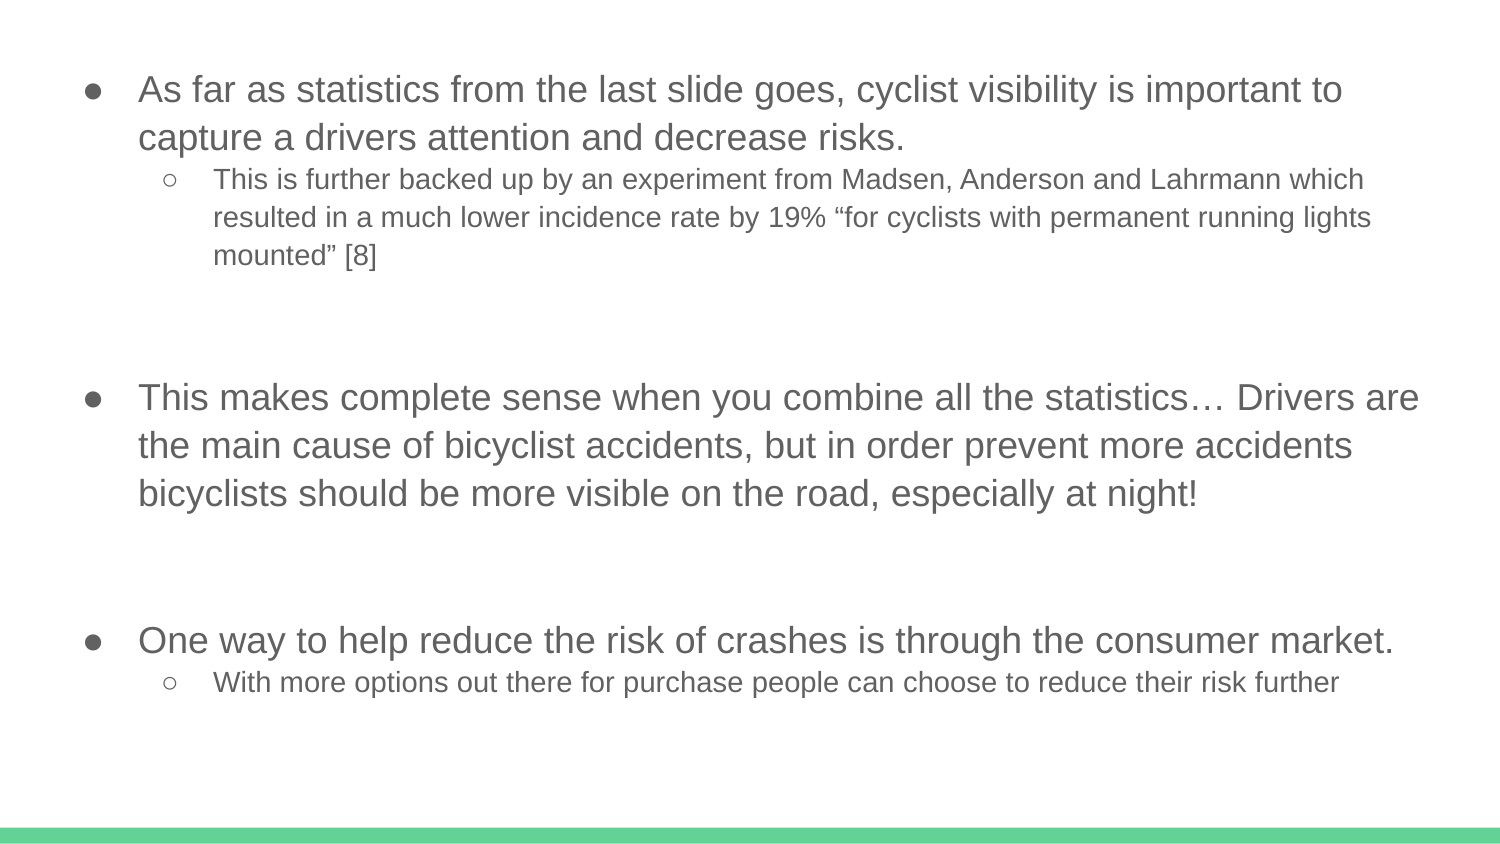

As far as statistics from the last slide goes, cyclist visibility is important to capture a drivers attention and decrease risks.
This is further backed up by an experiment from Madsen, Anderson and Lahrmann which resulted in a much lower incidence rate by 19% “for cyclists with permanent running lights mounted” [8]

This makes complete sense when you combine all the statistics… Drivers are the main cause of bicyclist accidents, but in order prevent more accidents bicyclists should be more visible on the road, especially at night!

One way to help reduce the risk of crashes is through the consumer market.
With more options out there for purchase people can choose to reduce their risk further